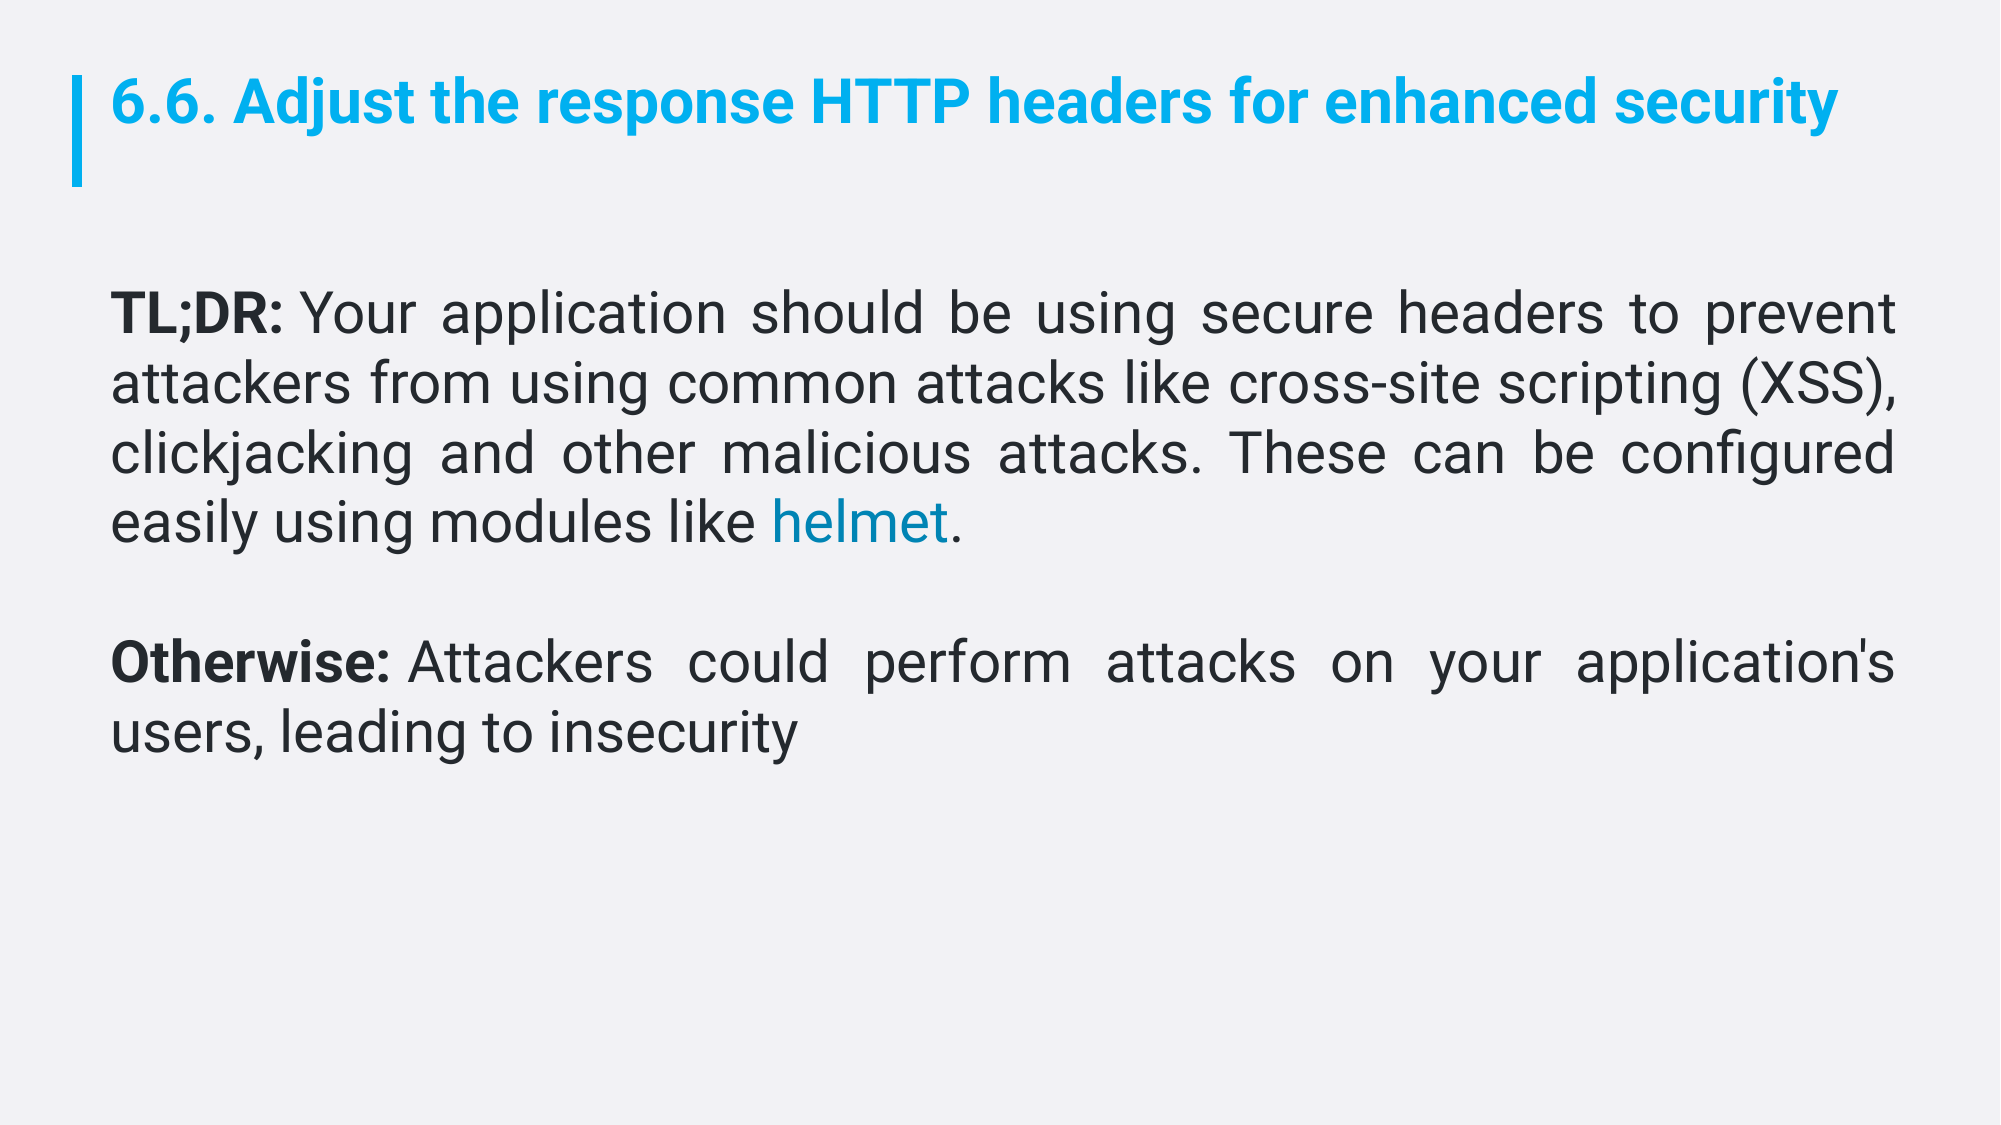

# 6.6. Adjust the response HTTP headers for enhanced security
TL;DR: Your application should be using secure headers to prevent attackers from using common attacks like cross-site scripting (XSS), clickjacking and other malicious attacks. These can be configured easily using modules like helmet.

Otherwise: Attackers could perform attacks on your application's users, leading to insecurity